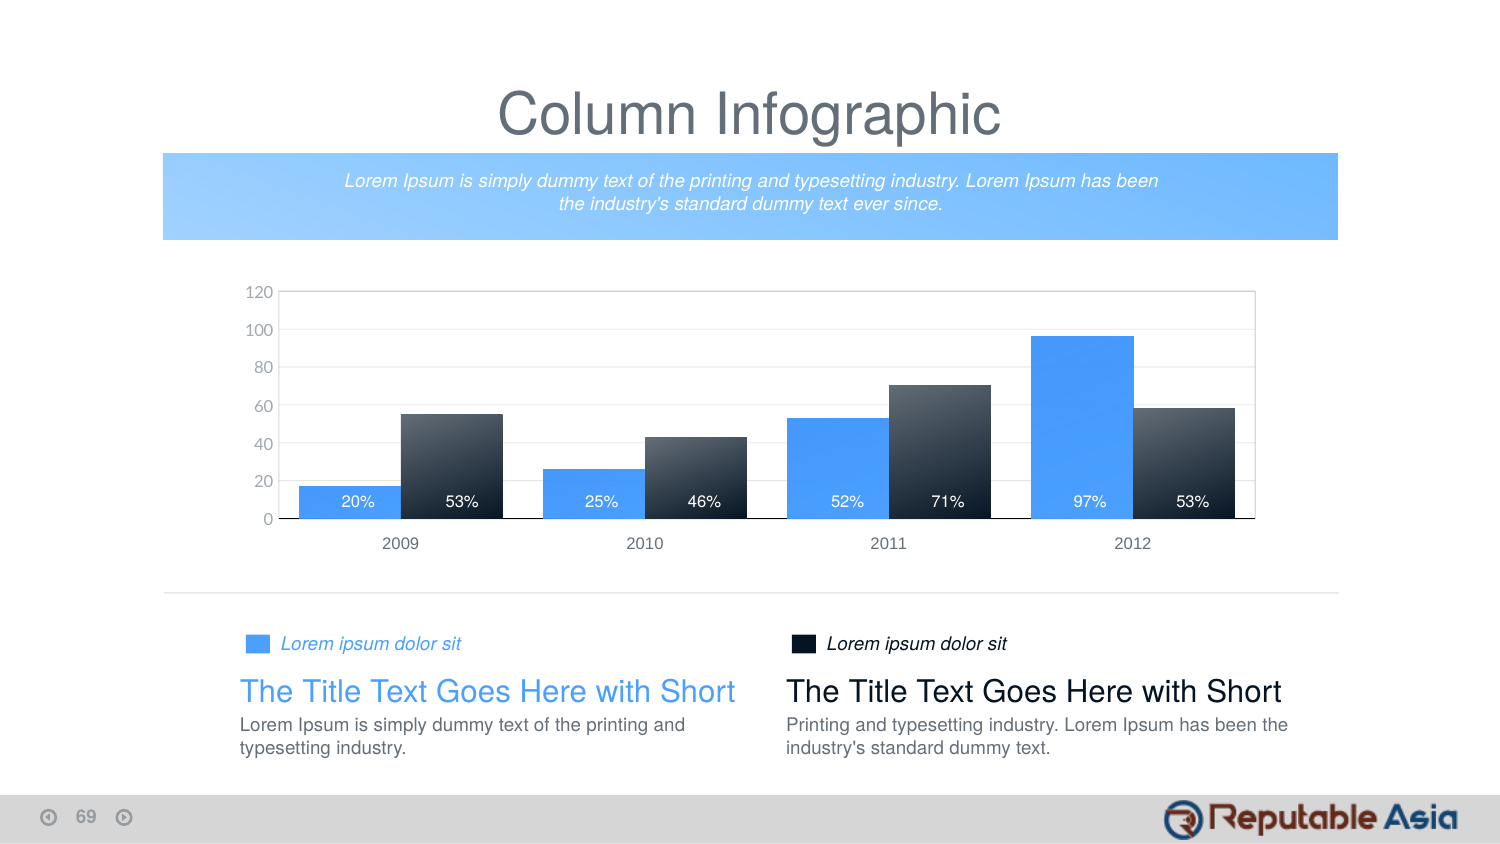

Column Infographic

Lorem Ipsum is simply dummy text of the printing and typesetting industry. Lorem Ipsum has been the industry's standard dummy text ever since.

### Chart

| Category | Region 1 | Region 2 |
|---|---|---|
| 2009 | 17.0 | 55.0 |
| 2010 | 26.0 | 43.0 |
| 2011 | 53.0 | 70.0 |
| 2012 | 96.0 | 58.0 |
20%
53%
25%
46%
52%
71%
97%
53%

Lorem ipsum dolor sit

The Title Text Goes Here with Short
Lorem Ipsum is simply dummy text of the printing and typesetting industry.
Lorem ipsum dolor sit

The Title Text Goes Here with Short
Printing and typesetting industry. Lorem Ipsum has been the industry's standard dummy text.
69